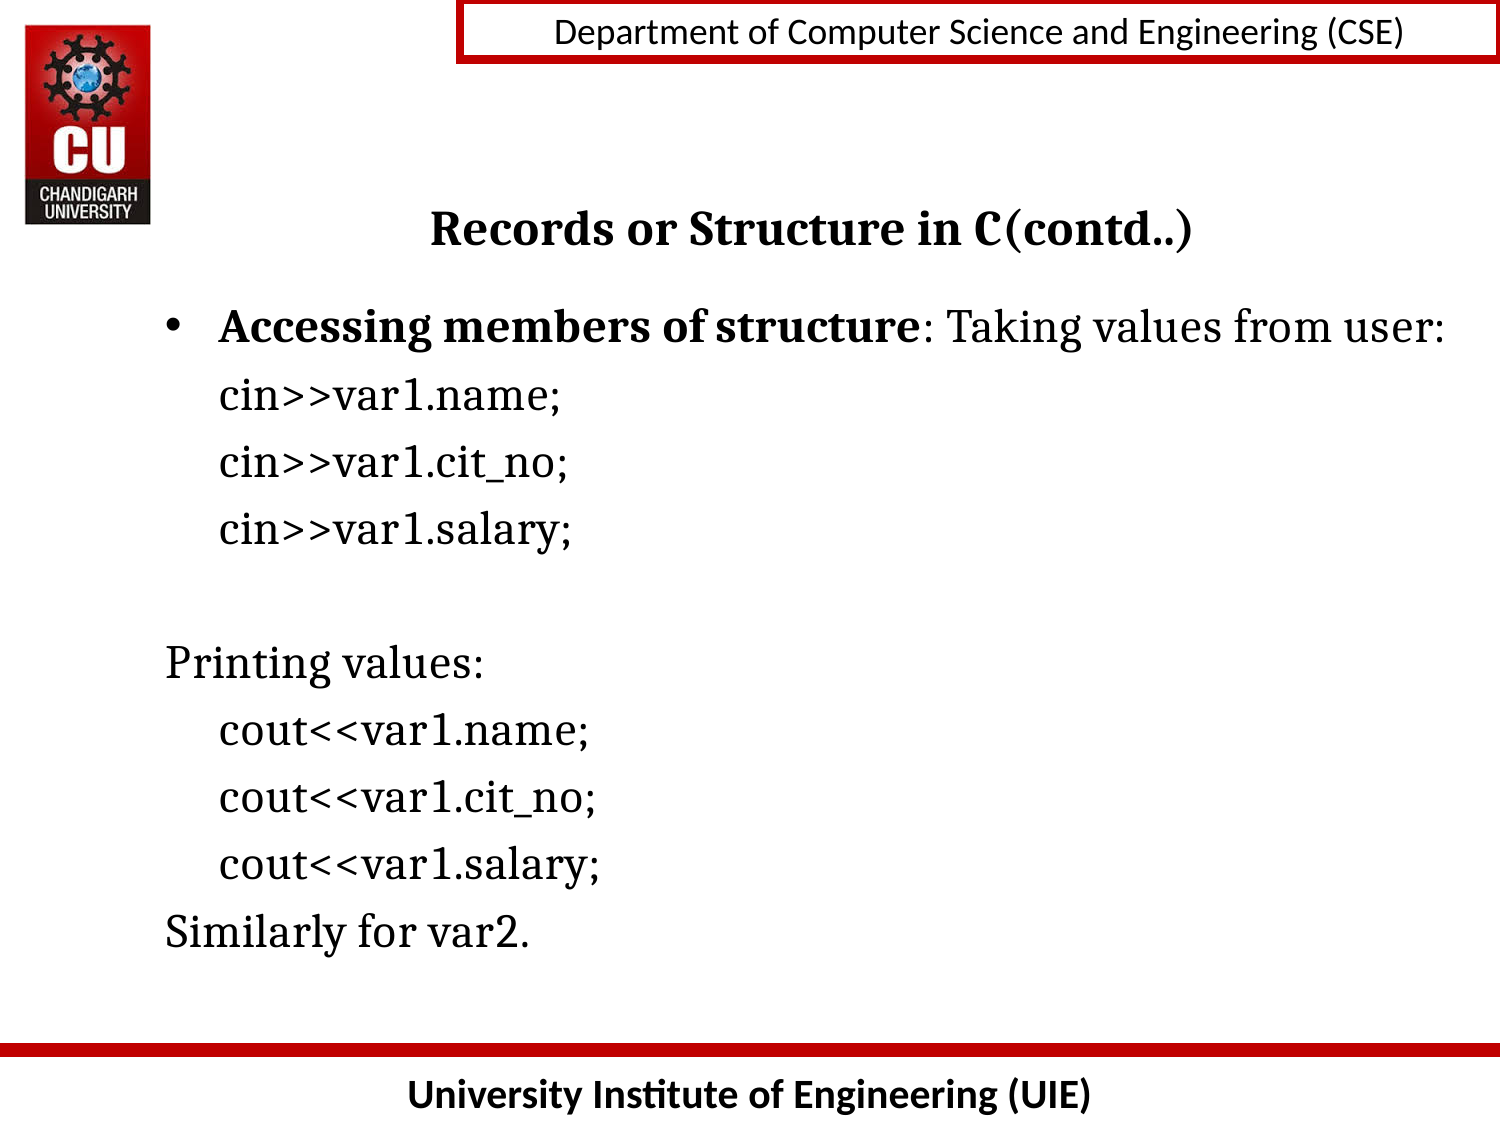

# Records or Structure in C(contd..)
Accessing members of structure: Taking values from user:
		cin>>var1.name;
		cin>>var1.cit_no;
		cin>>var1.salary;

Printing values:
		cout<<var1.name;
		cout<<var1.cit_no;
		cout<<var1.salary;
Similarly for var2.